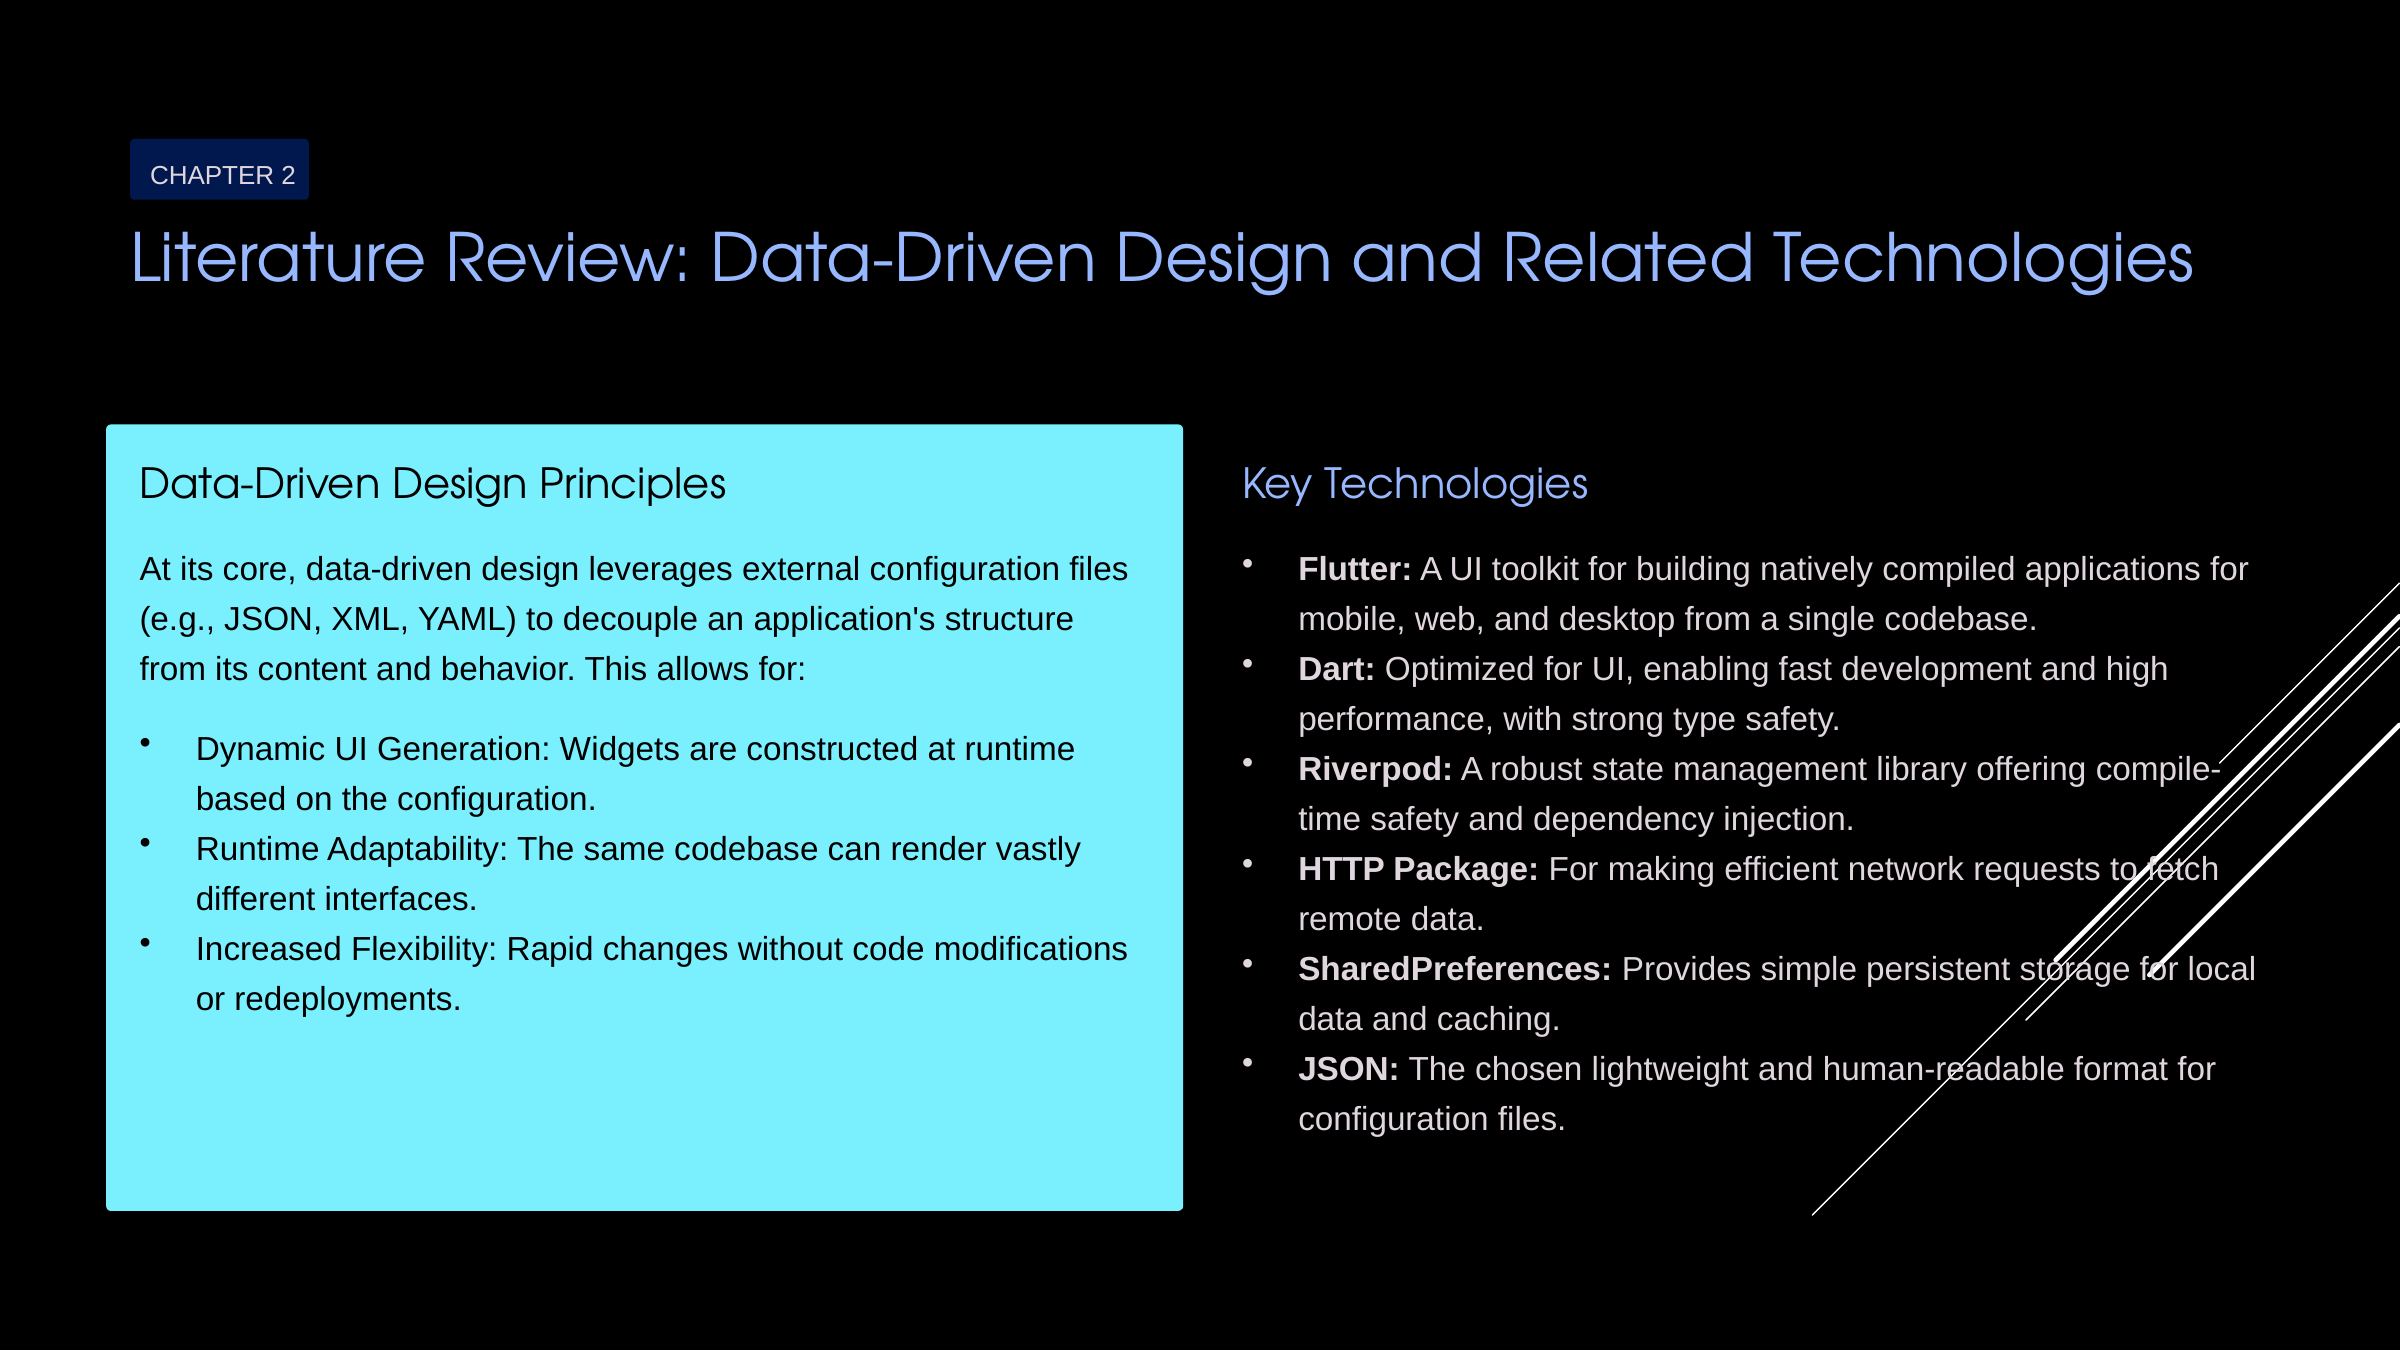

CHAPTER 2
Literature Review: Data-Driven Design and Related Technologies

Data-Driven Design Principles
Key Technologies
At its core, data-driven design leverages external configuration files (e.g., JSON, XML, YAML) to decouple an application's structure from its content and behavior. This allows for:
Flutter: A UI toolkit for building natively compiled applications for mobile, web, and desktop from a single codebase.
Dart: Optimized for UI, enabling fast development and high performance, with strong type safety.
Riverpod: A robust state management library offering compile-time safety and dependency injection.
HTTP Package: For making efficient network requests to fetch remote data.
SharedPreferences: Provides simple persistent storage for local data and caching.
JSON: The chosen lightweight and human-readable format for configuration files.
Dynamic UI Generation: Widgets are constructed at runtime based on the configuration.
Runtime Adaptability: The same codebase can render vastly different interfaces.
Increased Flexibility: Rapid changes without code modifications or redeployments.